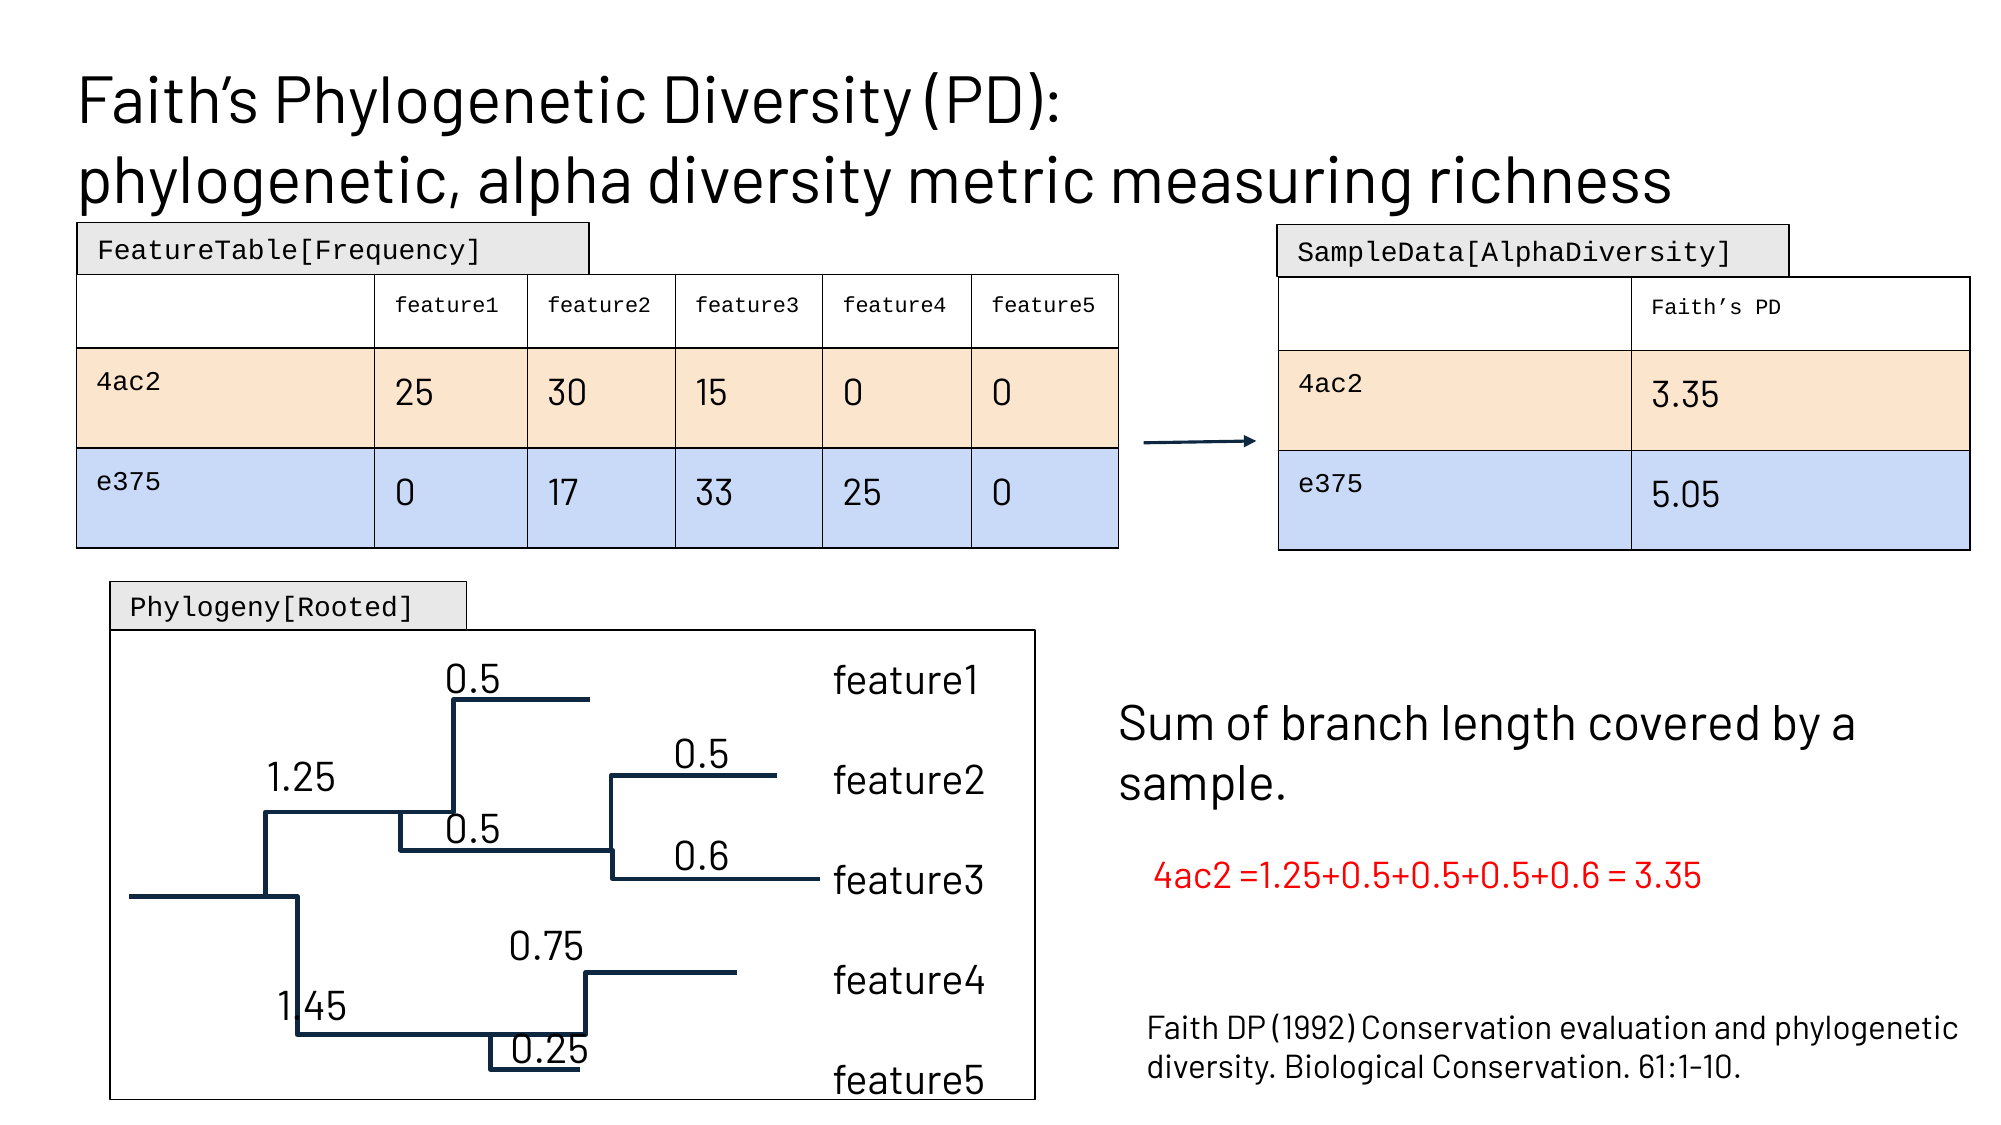

Faith’s Phylogenetic Diversity (PD):
phylogenetic, alpha diversity metric measuring richness
FeatureTable[Frequency]
SampleData[AlphaDiversity]
|  | feature1 | feature2 | feature3 | feature4 | feature5 |
| --- | --- | --- | --- | --- | --- |
| 4ac2 | 25 | 30 | 15 | 0 | 0 |
| e375 | 0 | 17 | 33 | 25 | 0 |
|  | Faith’s PD |
| --- | --- |
| 4ac2 | 3.35 |
| e375 | 5.05 |
Phylogeny[Rooted]

0.5
feature1

feature2

feature3

feature4

feature5
0.5
1.25
0.5
0.6
0.75
1.45
0.25
Sum of branch length covered by a sample.
4ac2 =1.25+0.5+0.5+0.5+0.6 = 3.35
Faith DP (1992) Conservation evaluation and phylogenetic diversity. Biological Conservation. 61:1-10.